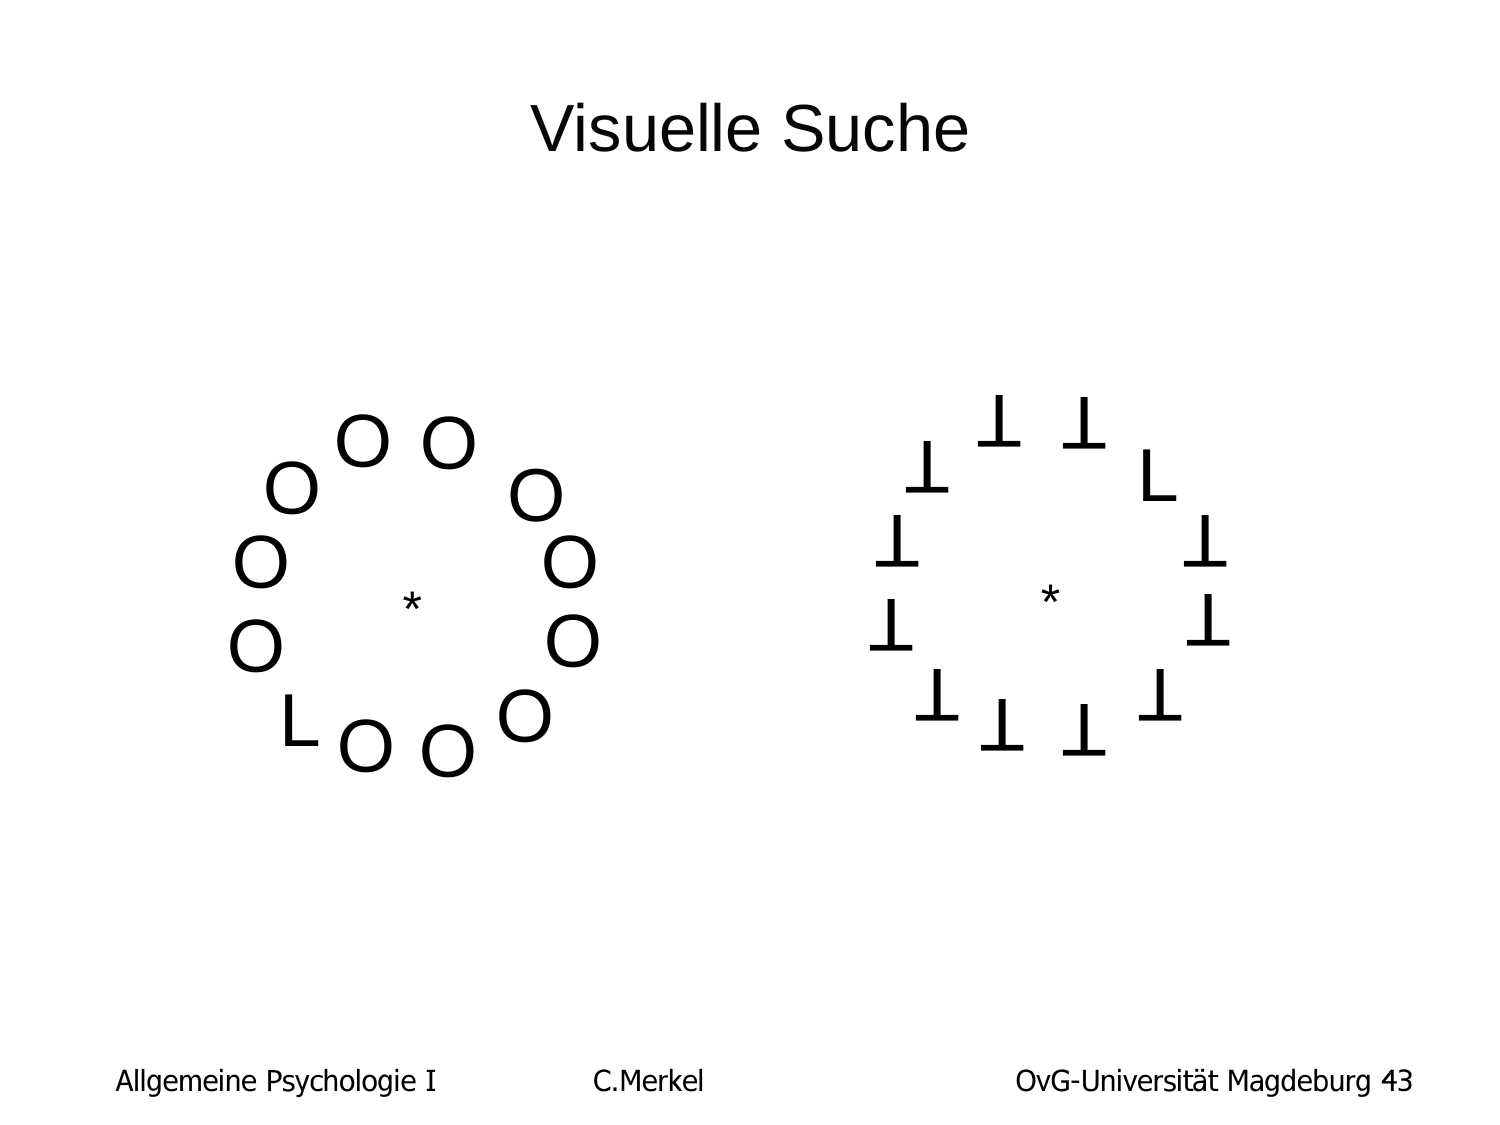

# Visuelle Suche
T
T
T
L
T
T
T
T
T
T
T
T
O
O
O
O
O
O
O
O
L
O
O
O
*
*